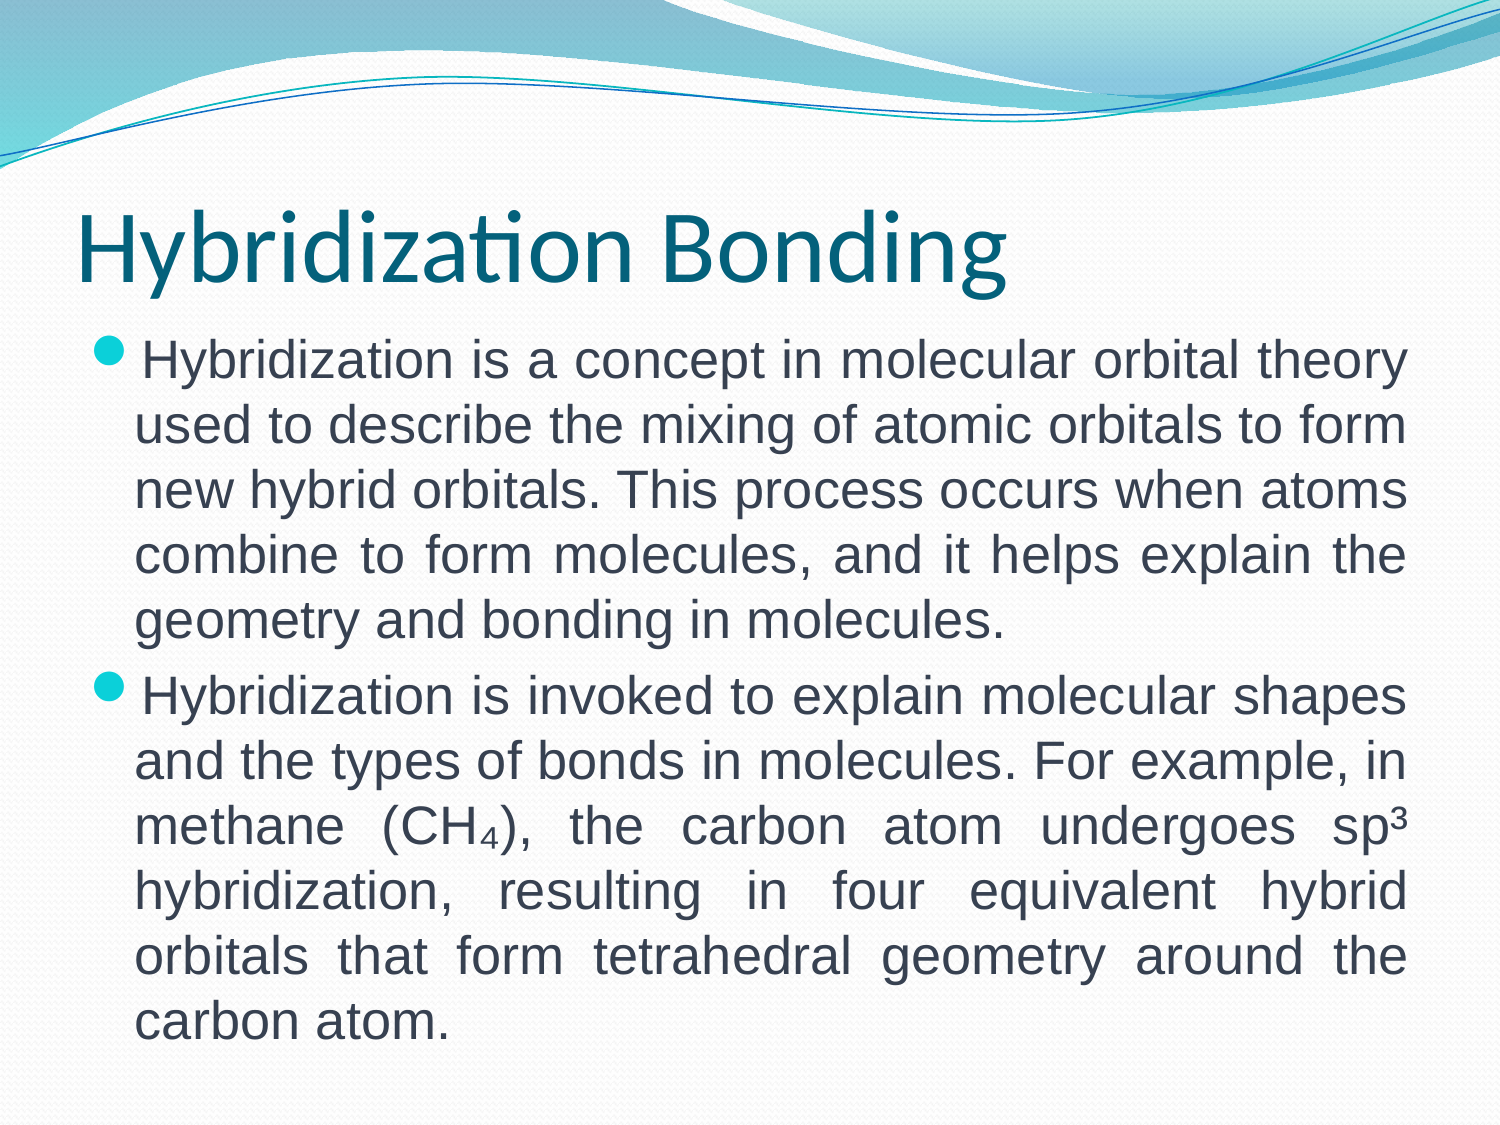

# Hybridization Bonding
Hybridization is a concept in molecular orbital theory used to describe the mixing of atomic orbitals to form new hybrid orbitals. This process occurs when atoms combine to form molecules, and it helps explain the geometry and bonding in molecules.
Hybridization is invoked to explain molecular shapes and the types of bonds in molecules. For example, in methane (CH₄), the carbon atom undergoes sp³ hybridization, resulting in four equivalent hybrid orbitals that form tetrahedral geometry around the carbon atom.